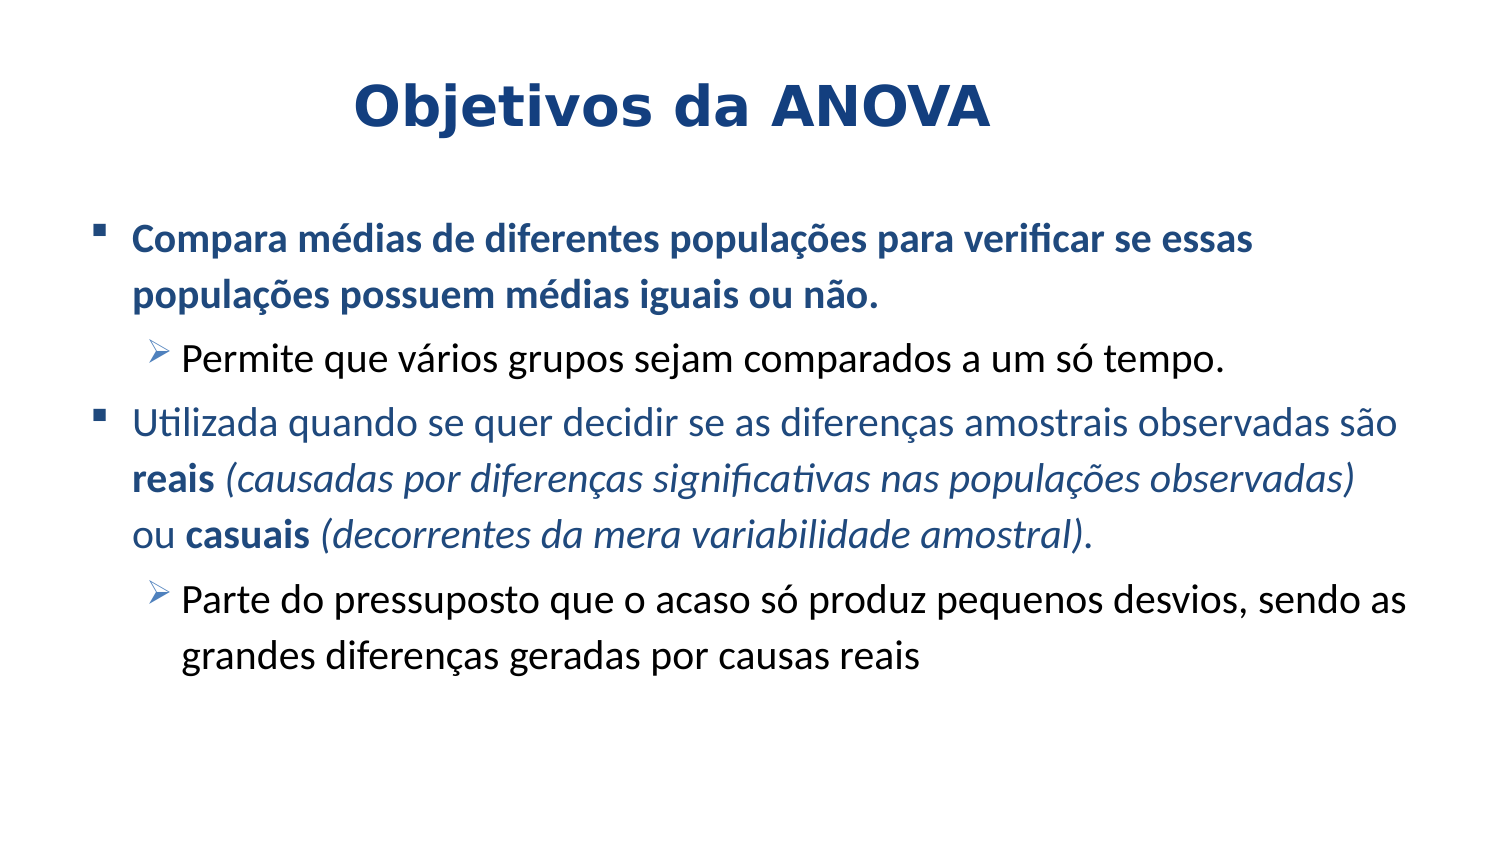

# Objetivos da ANOVA
Compara médias de diferentes populações para verificar se essas populações possuem médias iguais ou não.
Permite que vários grupos sejam comparados a um só tempo.
Utilizada quando se quer decidir se as diferenças amostrais observadas são reais (causadas por diferenças significativas nas populações observadas) ou casuais (decorrentes da mera variabilidade amostral).
Parte do pressuposto que o acaso só produz pequenos desvios, sendo as grandes diferenças geradas por causas reais